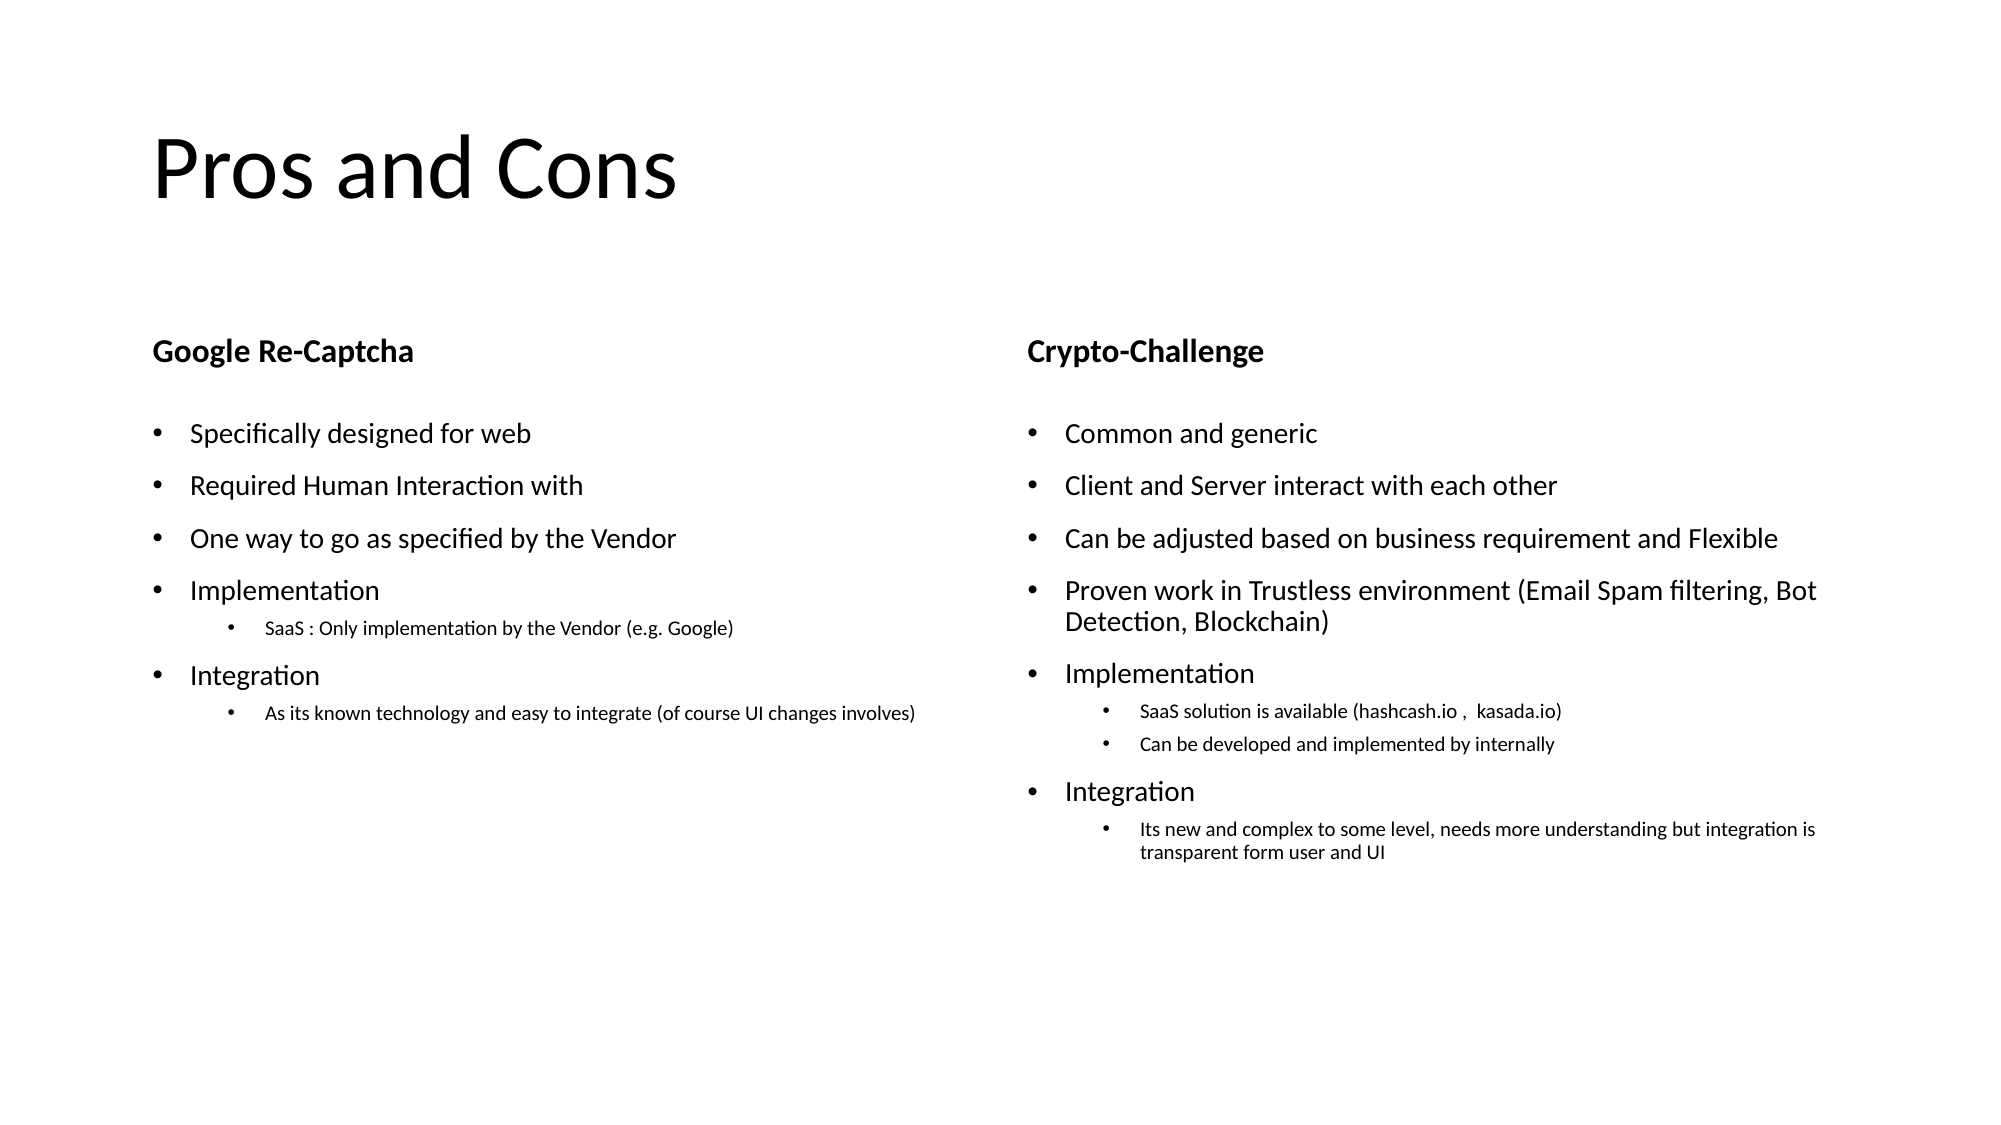

# Pros and Cons
Google Re-Captcha
Crypto-Challenge
Specifically designed for web
Required Human Interaction with
One way to go as specified by the Vendor
Implementation
SaaS : Only implementation by the Vendor (e.g. Google)
Integration
As its known technology and easy to integrate (of course UI changes involves)

Common and generic
Client and Server interact with each other
Can be adjusted based on business requirement and Flexible
Proven work in Trustless environment (Email Spam filtering, Bot Detection, Blockchain)
Implementation
SaaS solution is available (hashcash.io ,  kasada.io)
Can be developed and implemented by internally
Integration
Its new and complex to some level, needs more understanding but integration is transparent form user and UI